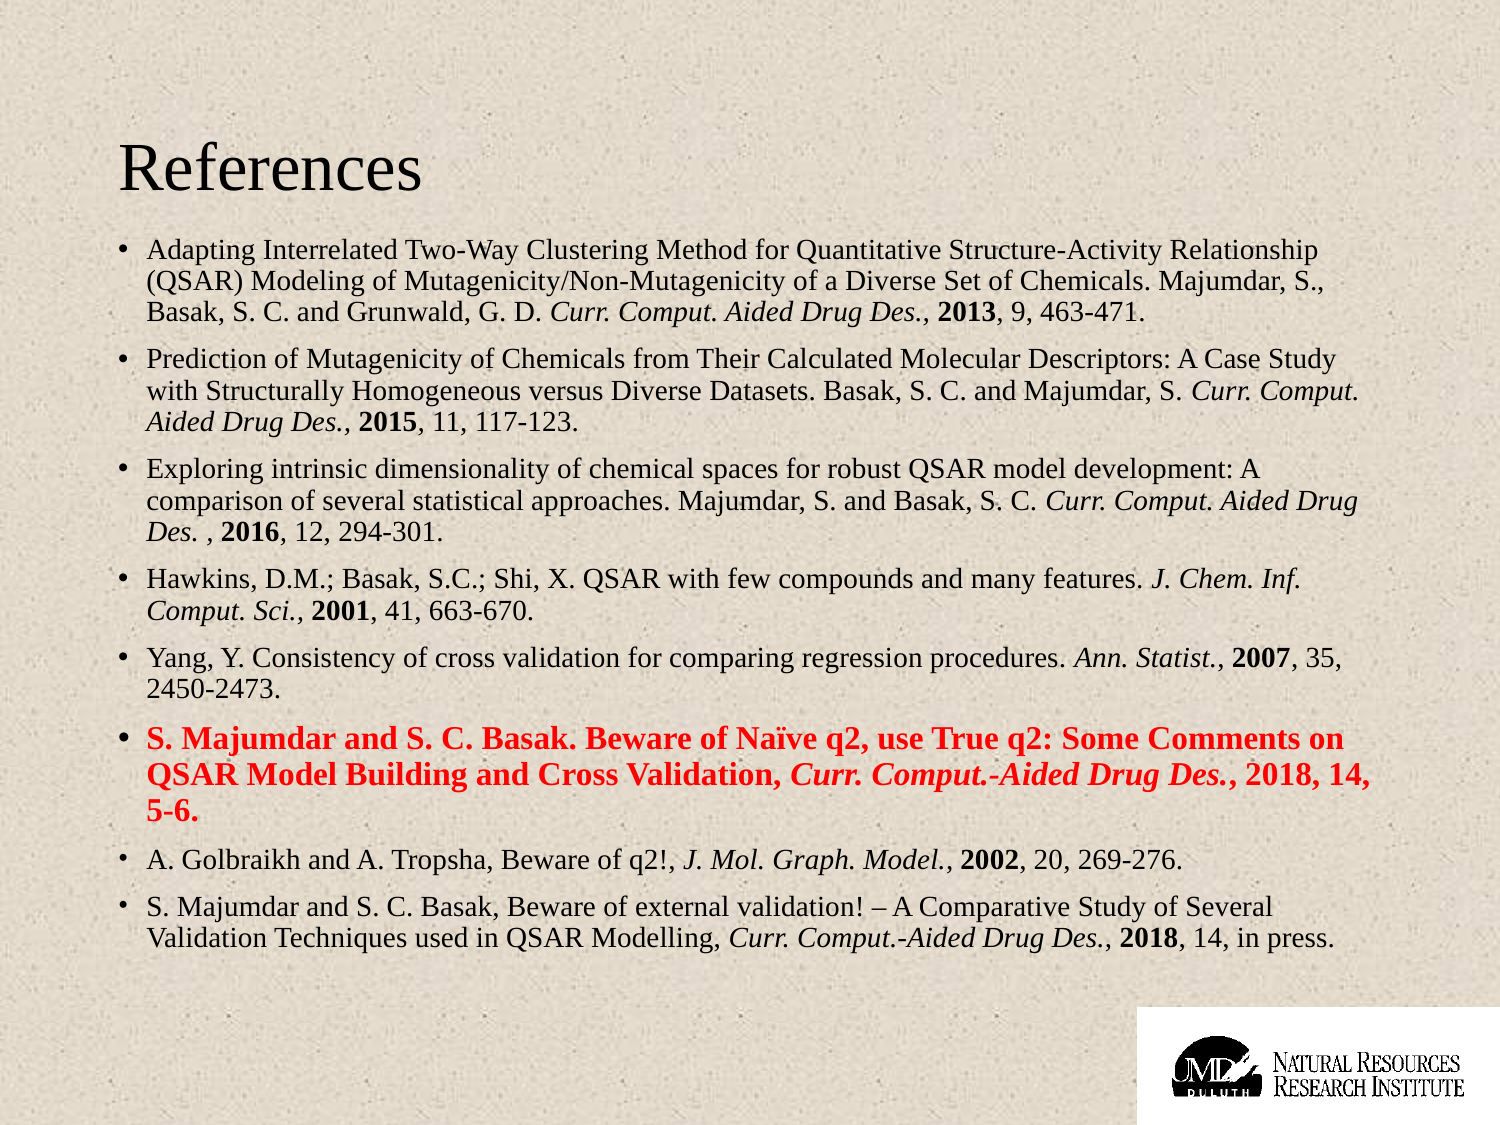

# References
Adapting Interrelated Two-Way Clustering Method for Quantitative Structure-Activity Relationship (QSAR) Modeling of Mutagenicity/Non-Mutagenicity of a Diverse Set of Chemicals. Majumdar, S., Basak, S. C. and Grunwald, G. D. Curr. Comput. Aided Drug Des., 2013, 9, 463-471.
Prediction of Mutagenicity of Chemicals from Their Calculated Molecular Descriptors: A Case Study with Structurally Homogeneous versus Diverse Datasets. Basak, S. C. and Majumdar, S. Curr. Comput. Aided Drug Des., 2015, 11, 117-123.
Exploring intrinsic dimensionality of chemical spaces for robust QSAR model development: A comparison of several statistical approaches. Majumdar, S. and Basak, S. C. Curr. Comput. Aided Drug Des. , 2016, 12, 294-301.
Hawkins, D.M.; Basak, S.C.; Shi, X. QSAR with few compounds and many features. J. Chem. Inf. Comput. Sci., 2001, 41, 663-670.
Yang, Y. Consistency of cross validation for comparing regression procedures. Ann. Statist., 2007, 35, 2450-2473.
S. Majumdar and S. C. Basak. Beware of Naïve q2, use True q2: Some Comments on QSAR Model Building and Cross Validation, Curr. Comput.-Aided Drug Des., 2018, 14, 5-6.
A. Golbraikh and A. Tropsha, Beware of q2!, J. Mol. Graph. Model., 2002, 20, 269-276.
S. Majumdar and S. C. Basak, Beware of external validation! – A Comparative Study of Several Validation Techniques used in QSAR Modelling, Curr. Comput.-Aided Drug Des., 2018, 14, in press.